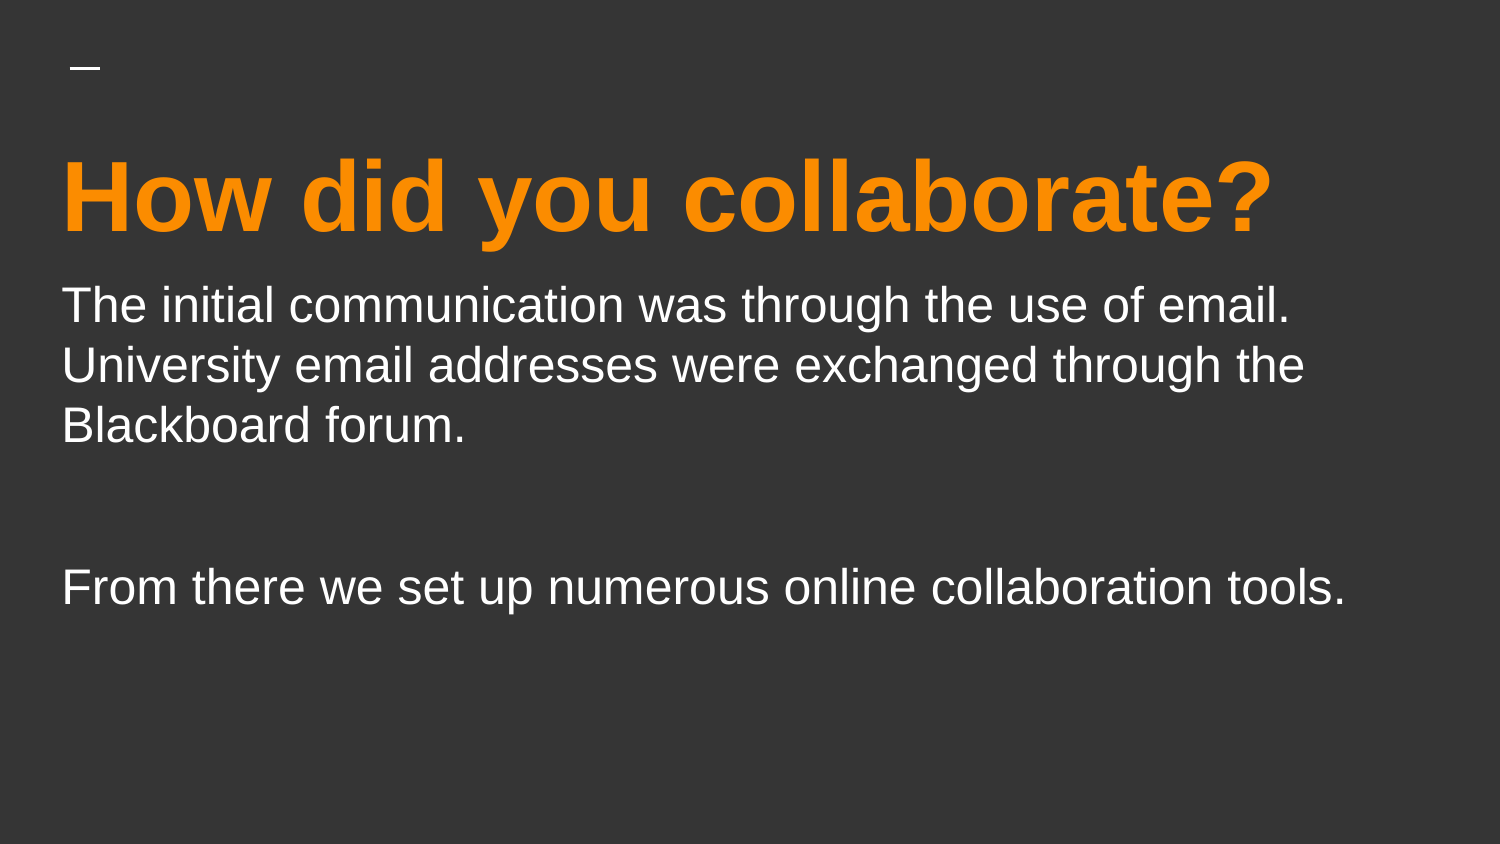

# How did you collaborate?
The initial communication was through the use of email. University email addresses were exchanged through the Blackboard forum.

From there we set up numerous online collaboration tools.